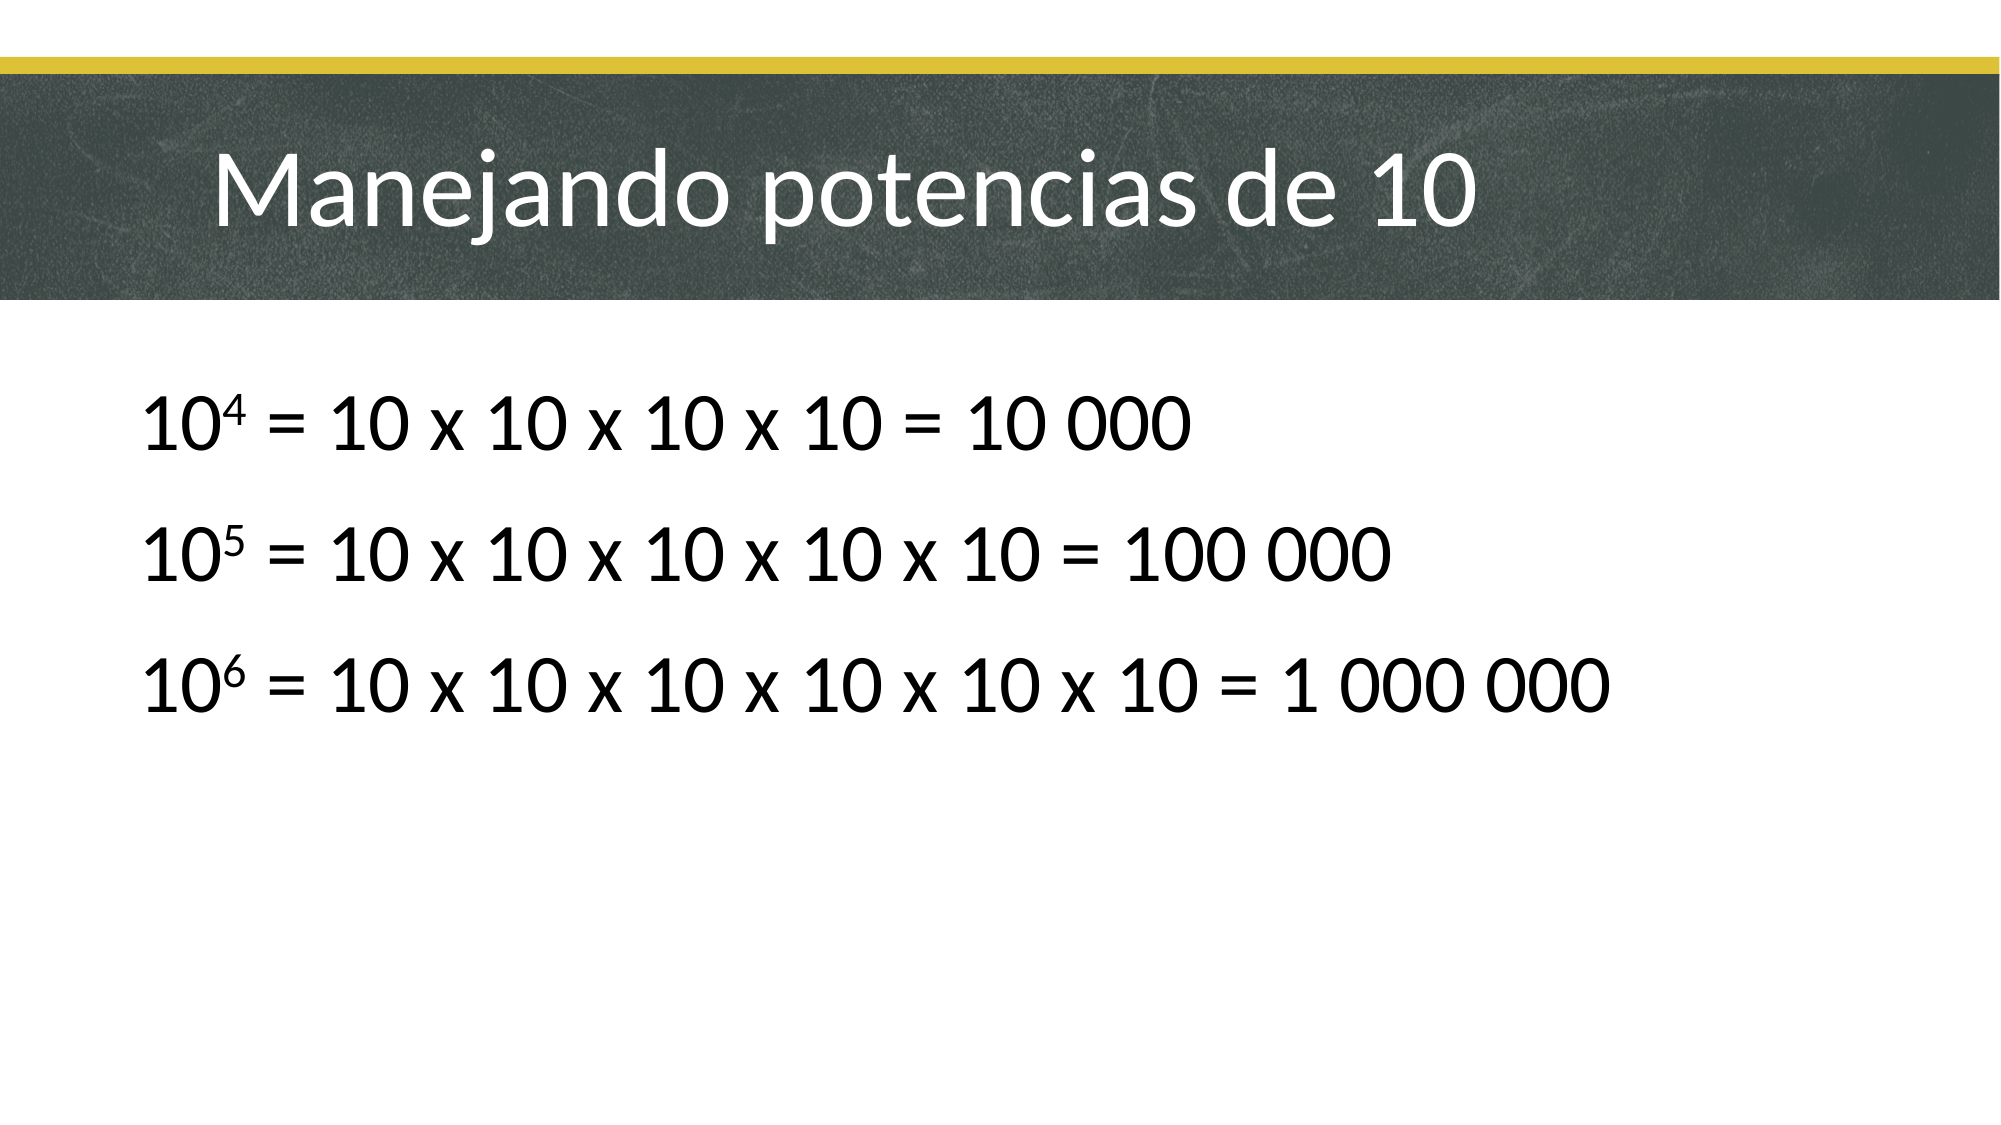

Manejando potencias de 10
104 = 10 x 10 x 10 x 10 = 10 000
105 = 10 x 10 x 10 x 10 x 10 = 100 000
106 = 10 x 10 x 10 x 10 x 10 x 10 = 1 000 000